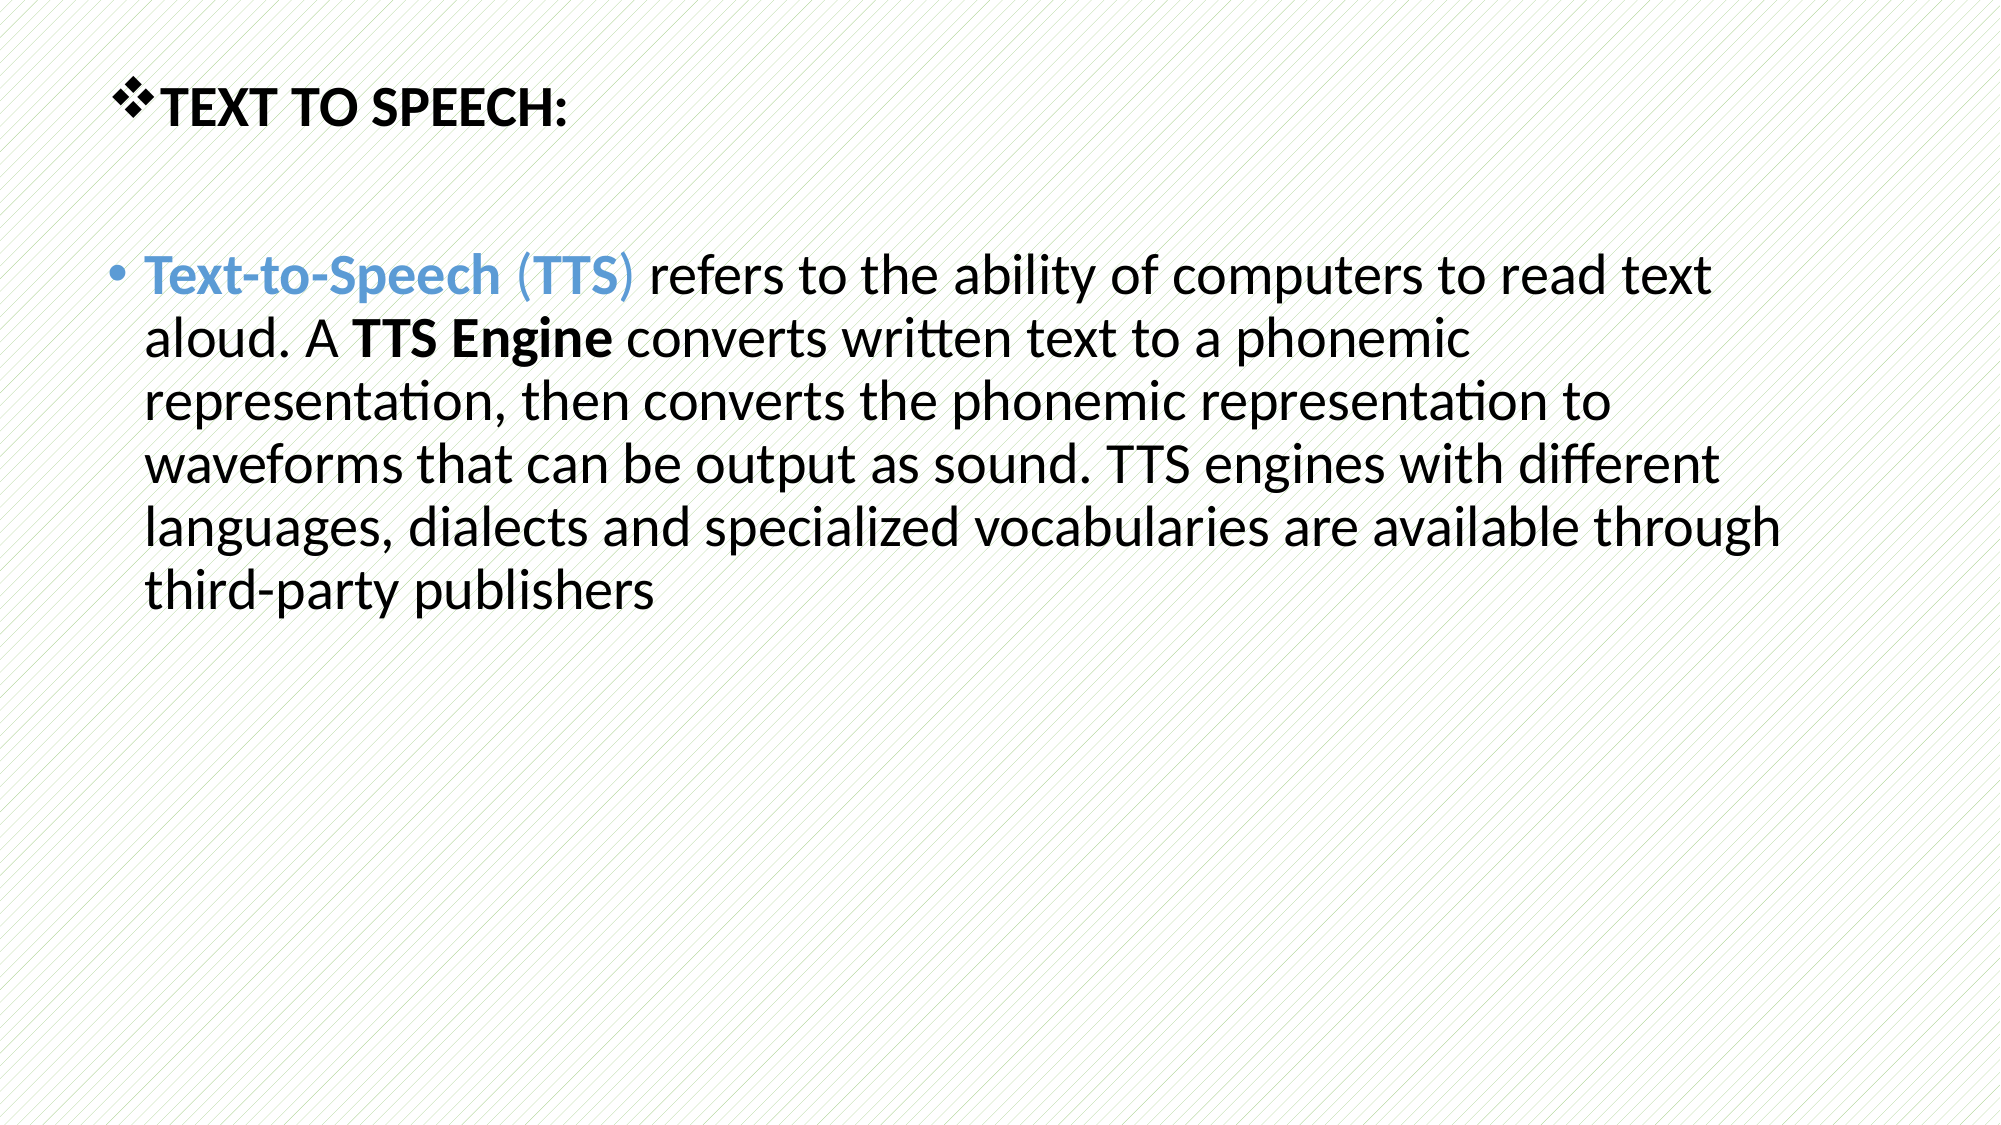

TEXT TO SPEECH:

Text-to-Speech (TTS) refers to the ability of computers to read text aloud. A TTS Engine converts written text to a phonemic representation, then converts the phonemic representation to waveforms that can be output as sound. TTS engines with different languages, dialects and specialized vocabularies are available through third-party publishers